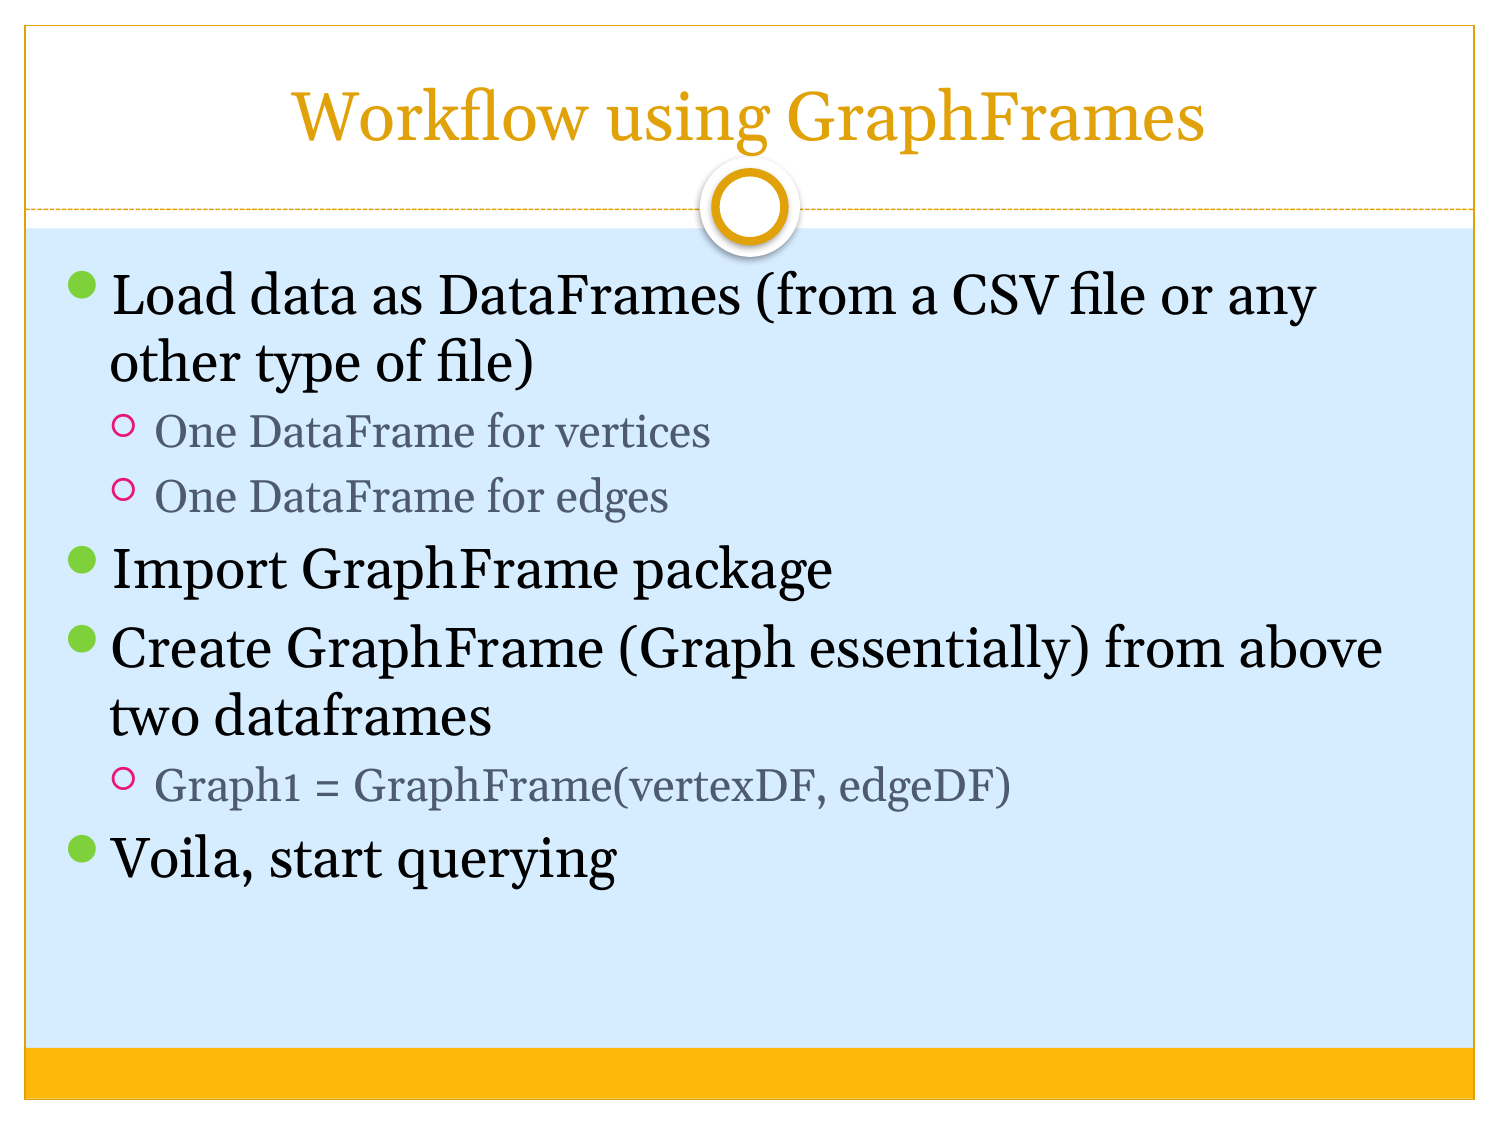

# Workflow using GraphFrames
Load data as DataFrames (from a CSV file or any other type of file)
One DataFrame for vertices
One DataFrame for edges
Import GraphFrame package
Create GraphFrame (Graph essentially) from above two dataframes
Graph1 = GraphFrame(vertexDF, edgeDF)
Voila, start querying